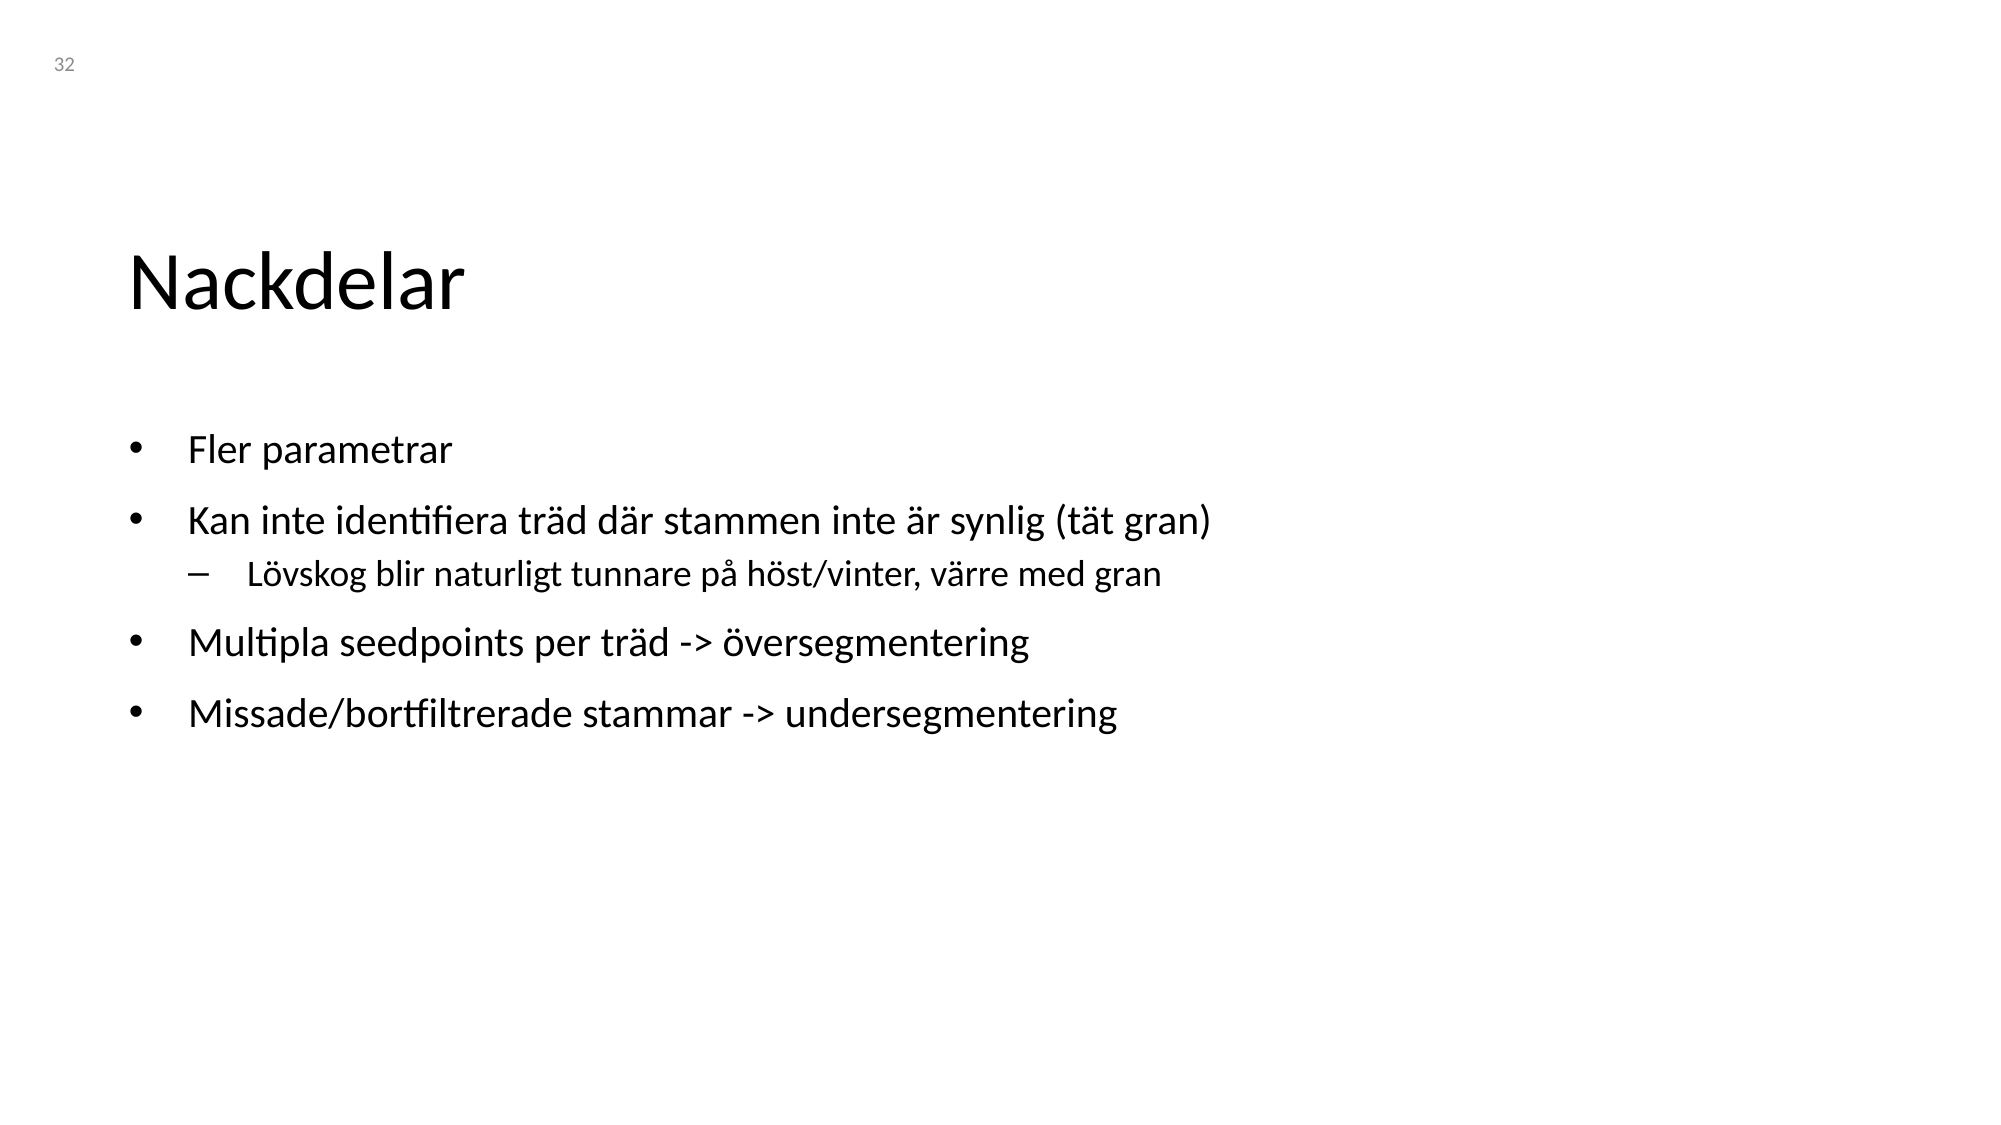

32

# Nackdelar
Fler parametrar
Kan inte identifiera träd där stammen inte är synlig (tät gran)
Lövskog blir naturligt tunnare på höst/vinter, värre med gran
Multipla seedpoints per träd -> översegmentering
Missade/bortfiltrerade stammar -> undersegmentering